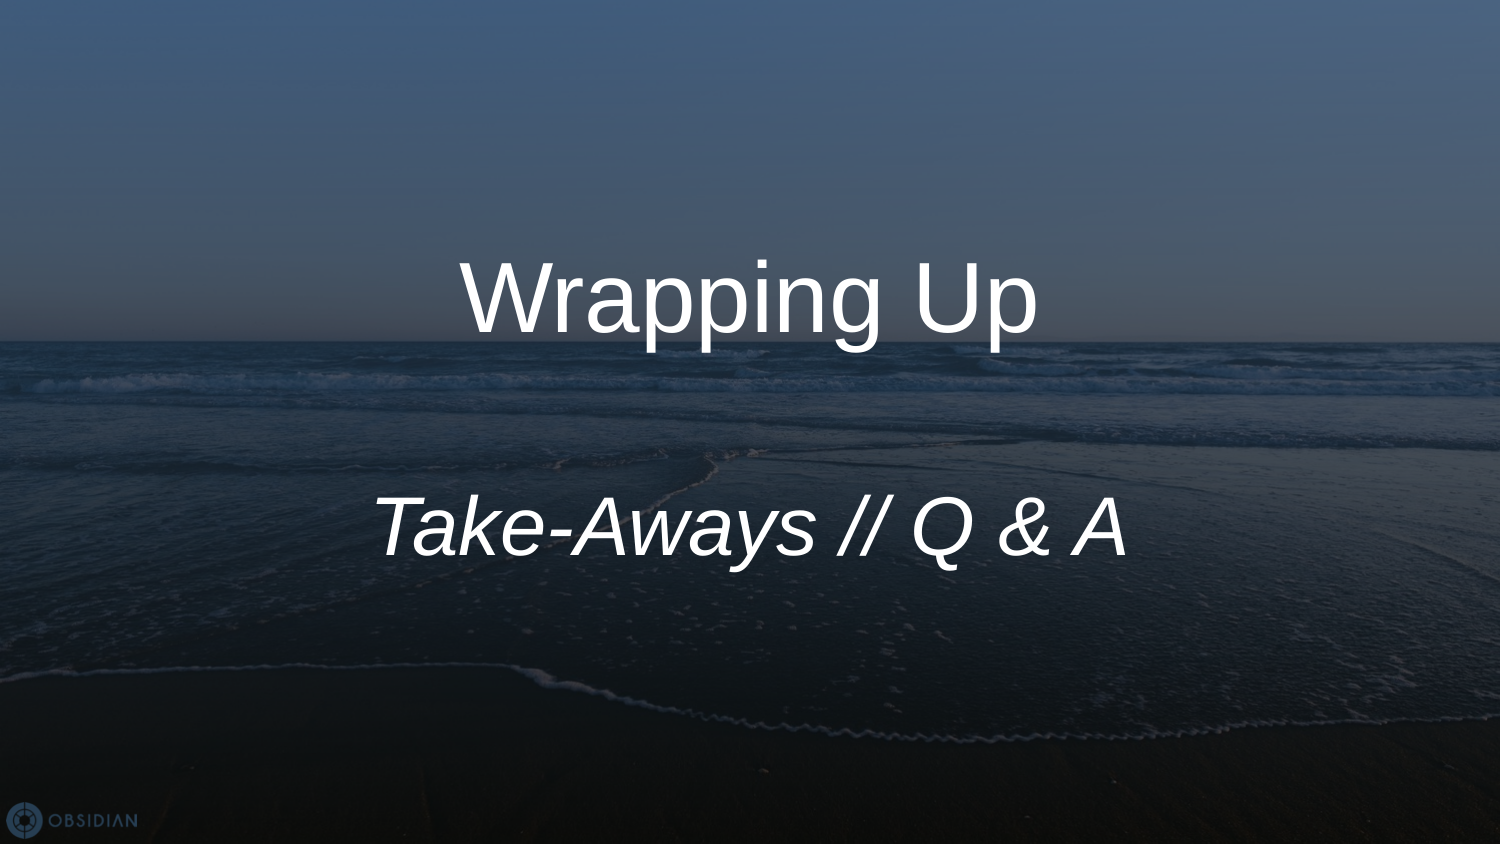

Wrapping Up

Take-Aways // Q & A